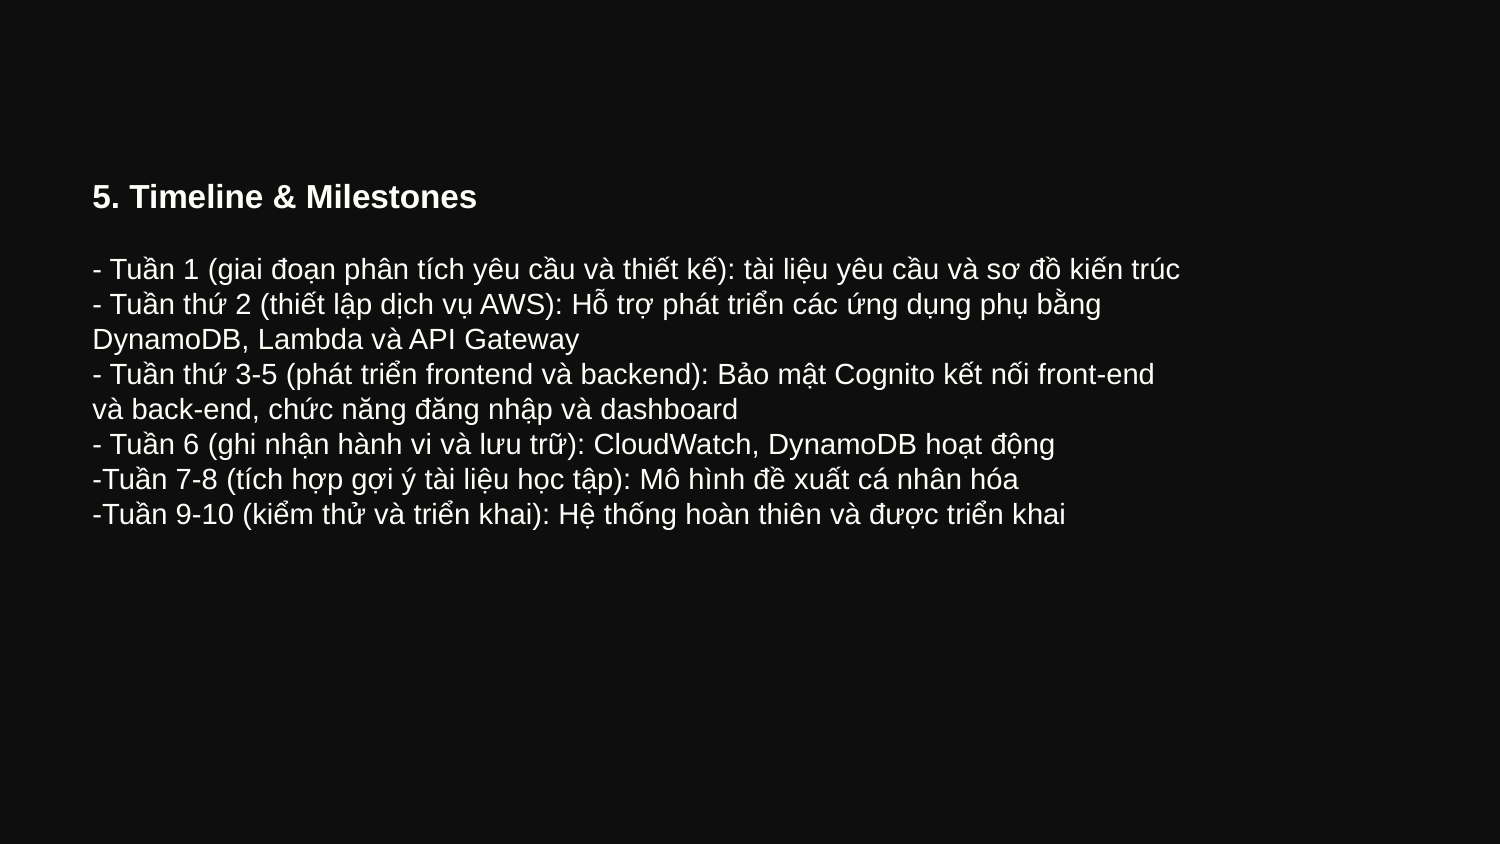

5. Timeline & Milestones

- Tuần 1 (giai đoạn phân tích yêu cầu và thiết kế): tài liệu yêu cầu và sơ đồ kiến trúc
- Tuần thứ 2 (thiết lập dịch vụ AWS): Hỗ trợ phát triển các ứng dụng phụ bằng DynamoDB, Lambda và API Gateway
- Tuần thứ 3-5 (phát triển frontend và backend): Bảo mật Cognito kết nối front-end và back-end, chức năng đăng nhập và dashboard
- Tuần 6 (ghi nhận hành vi và lưu trữ): CloudWatch, DynamoDB hoạt động
-Tuần 7-8 (tích hợp gợi ý tài liệu học tập): Mô hình đề xuất cá nhân hóa
-Tuần 9-10 (kiểm thử và triển khai): Hệ thống hoàn thiên và được triển khai